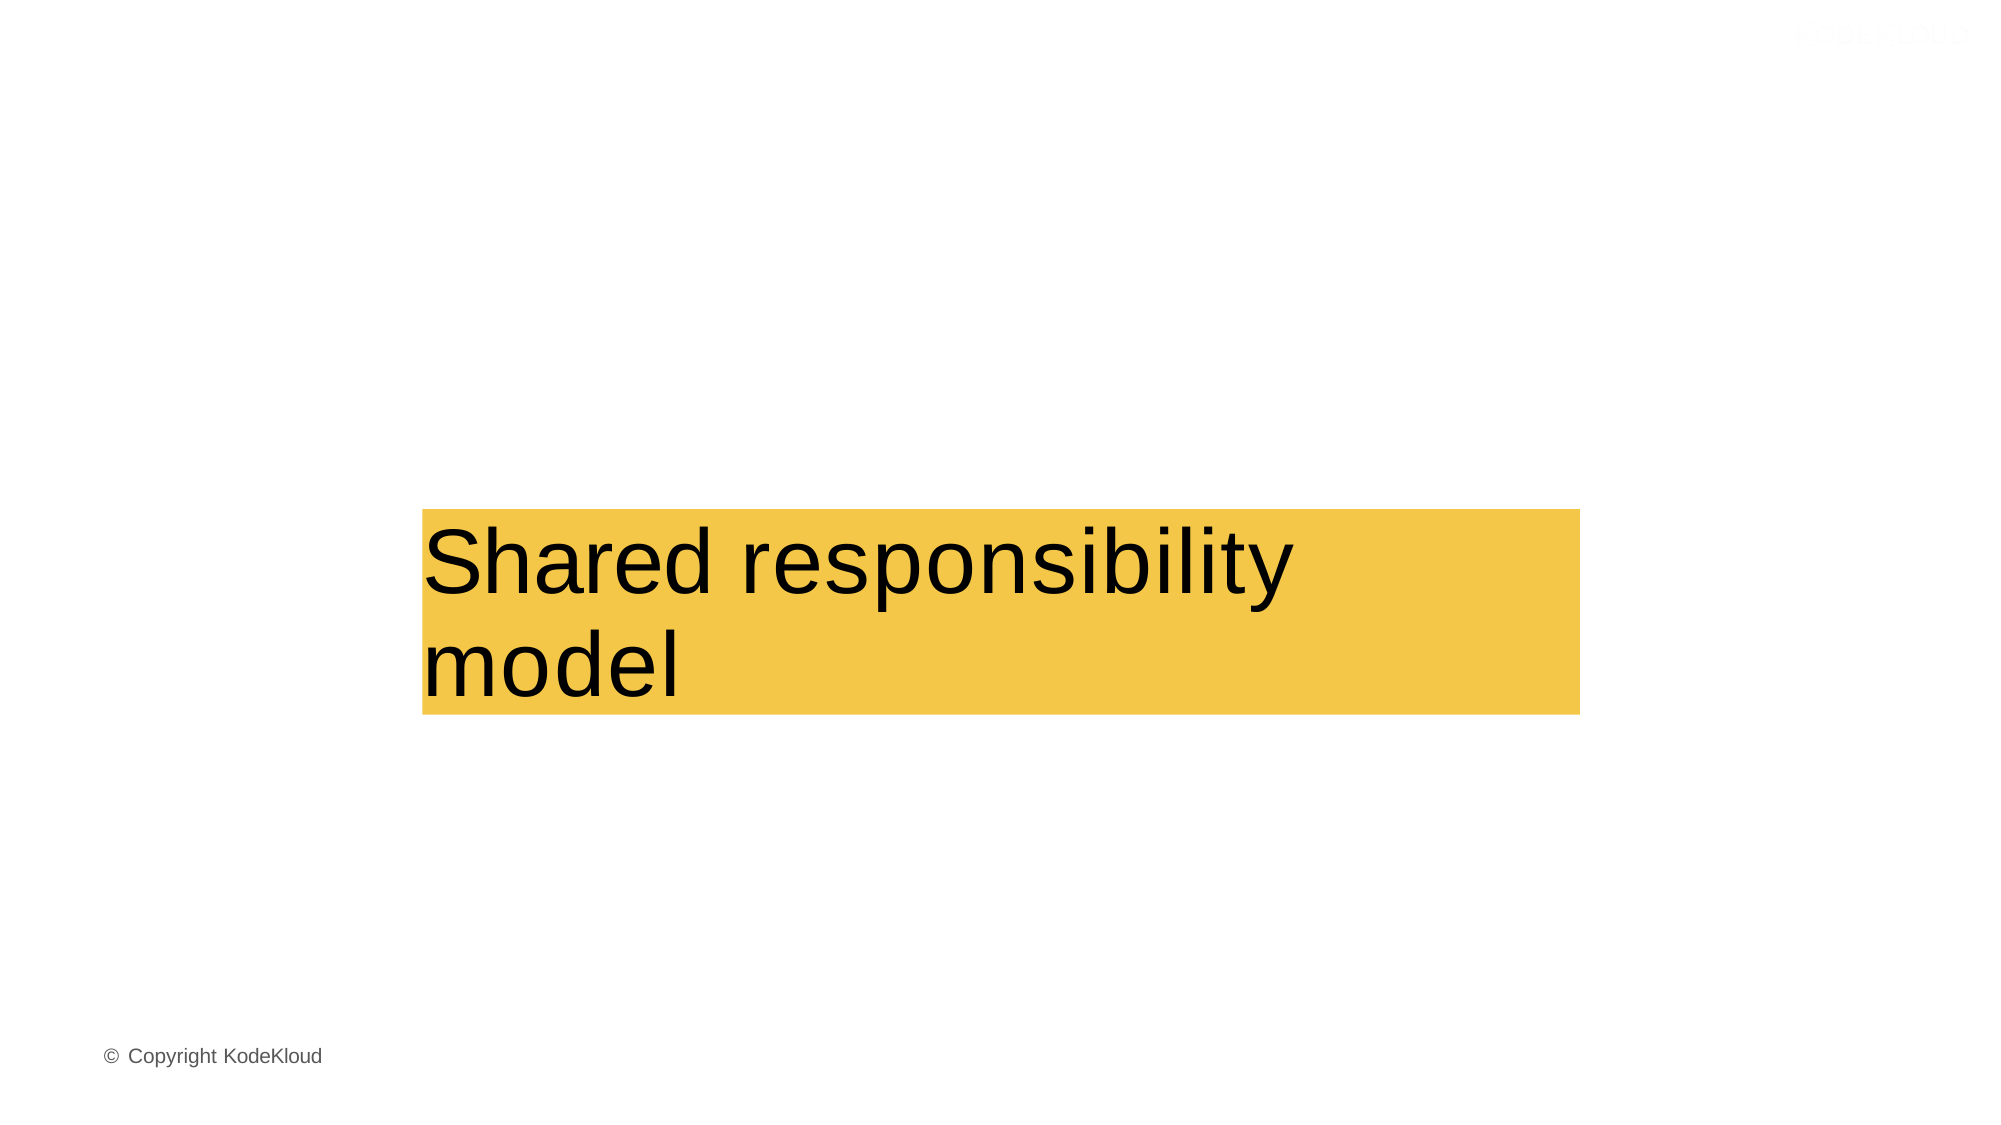

# Shared responsibility model
© Copyright KodeKloud